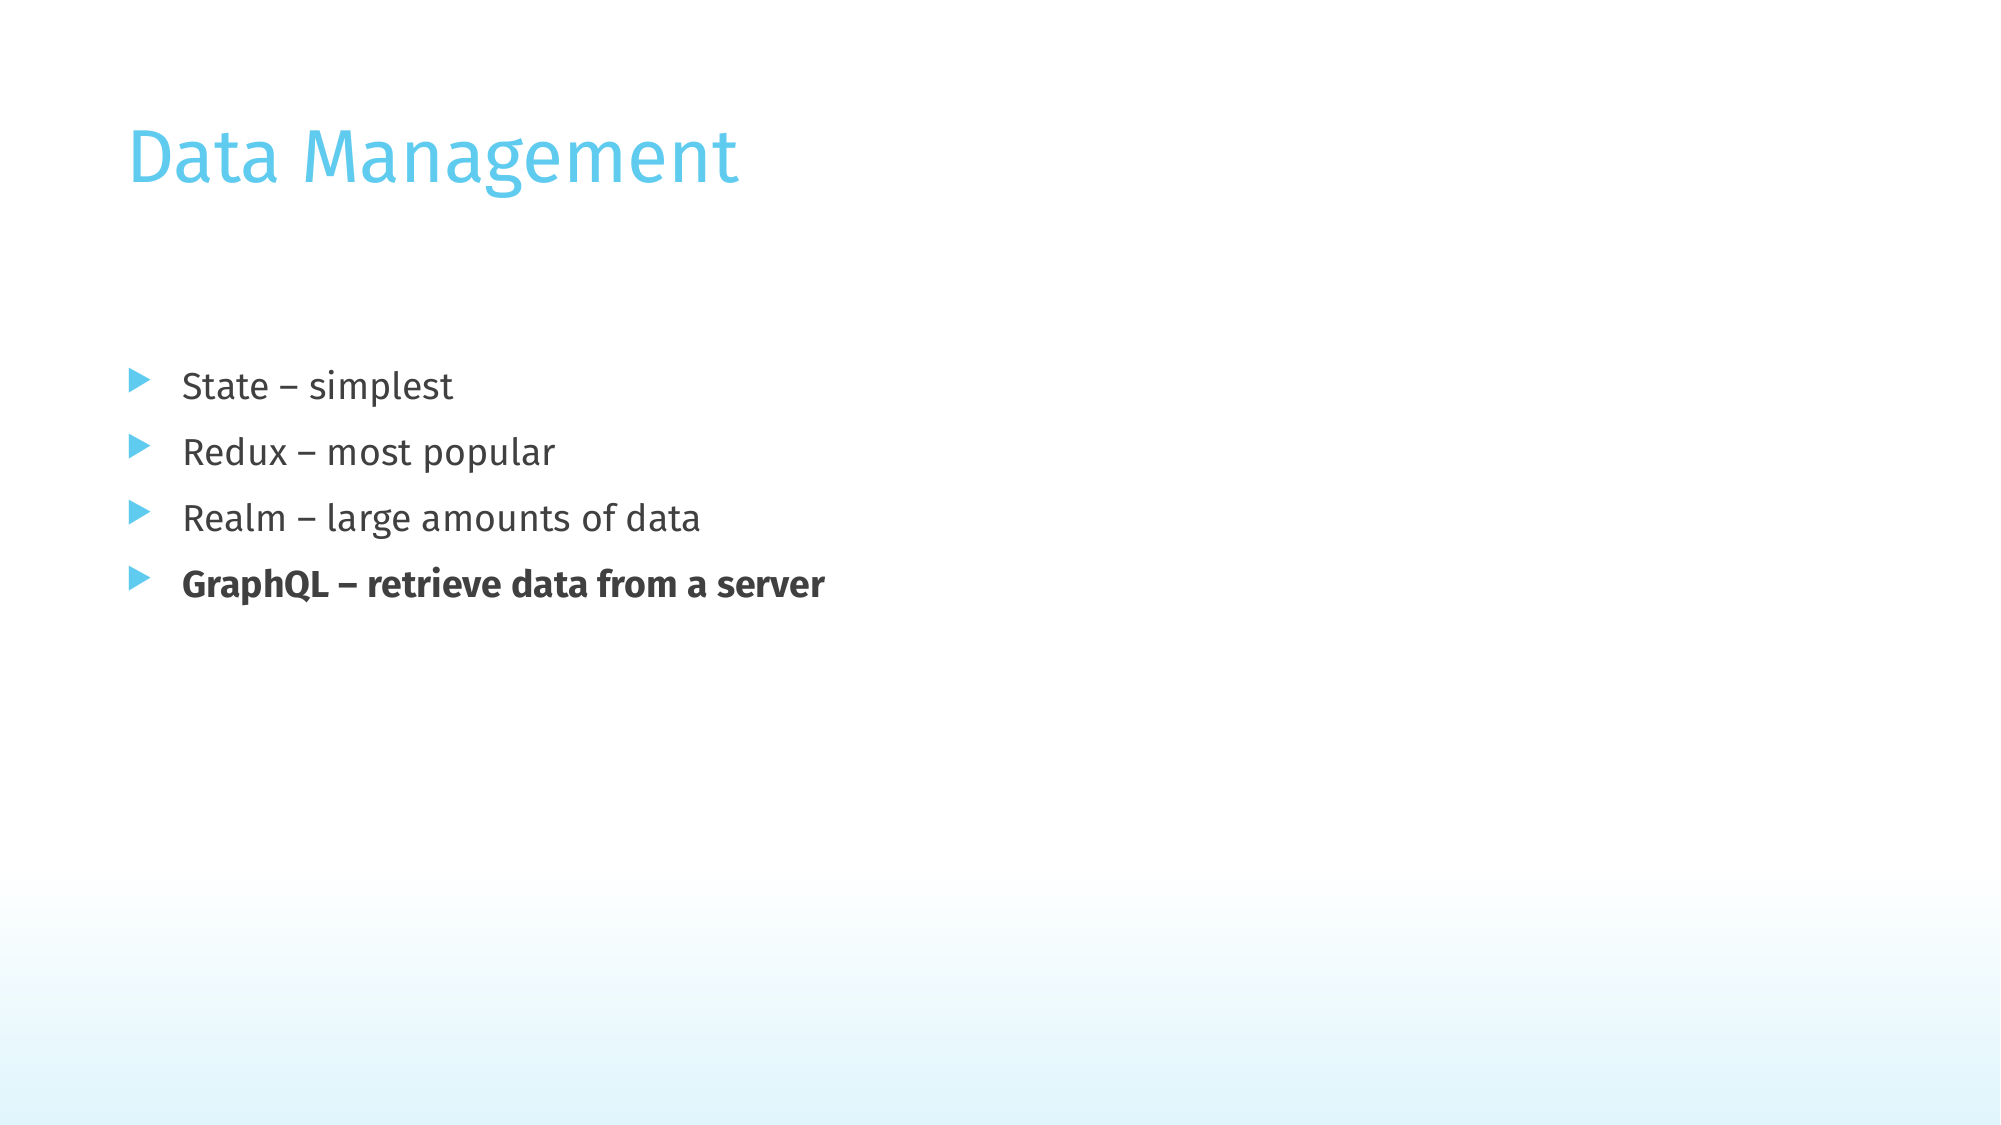

# Data Management
State – simplest
Redux – most popular
Realm – large amounts of data
GraphQL – retrieve data from a server